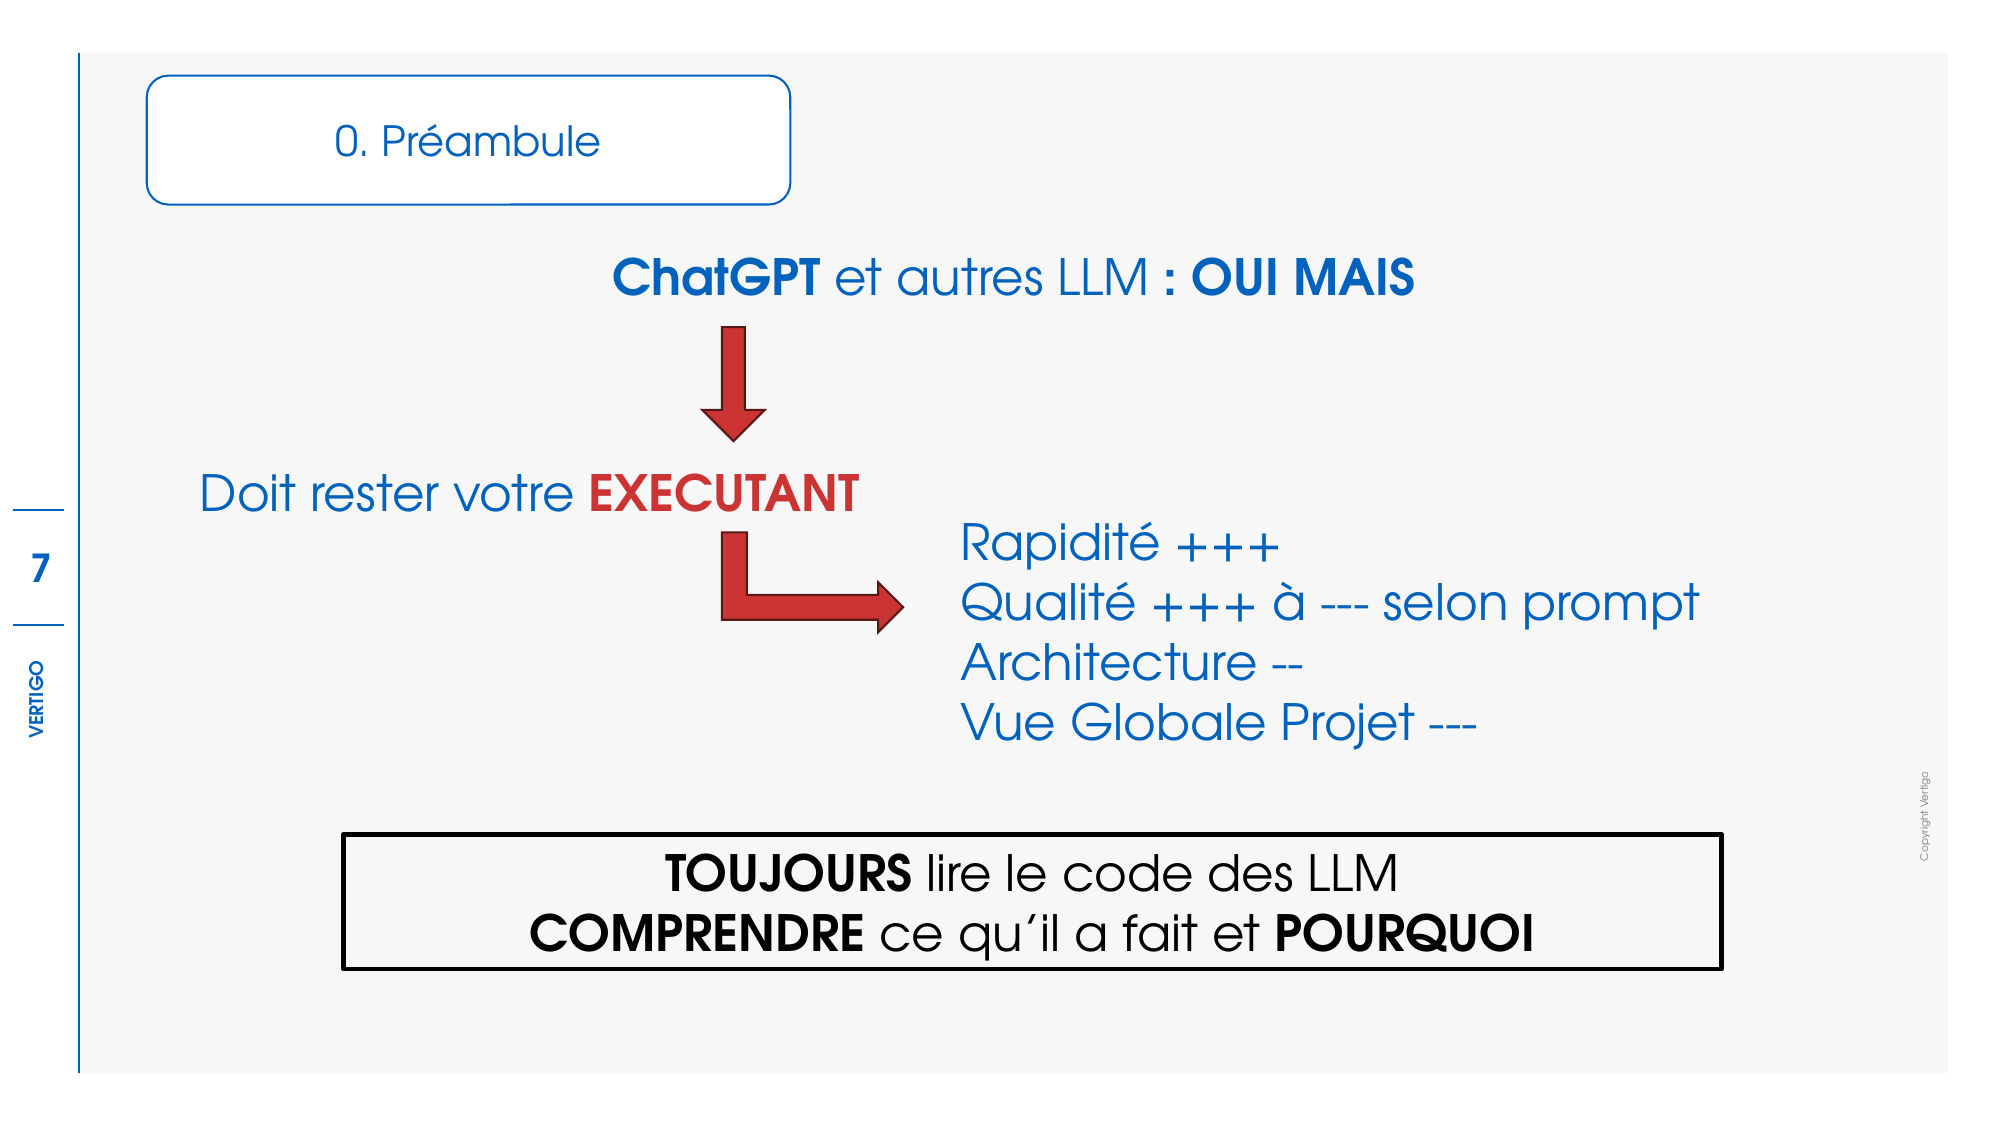

0. Préambule
ChatGPT et autres LLM : OUI MAIS

Doit rester votre EXECUTANT

Rapidité +++
Qualité +++ à --- selon prompt
Architecture --
Vue Globale Projet ---
TOUJOURS lire le code des LLM
COMPRENDRE ce qu’il a fait et POURQUOI